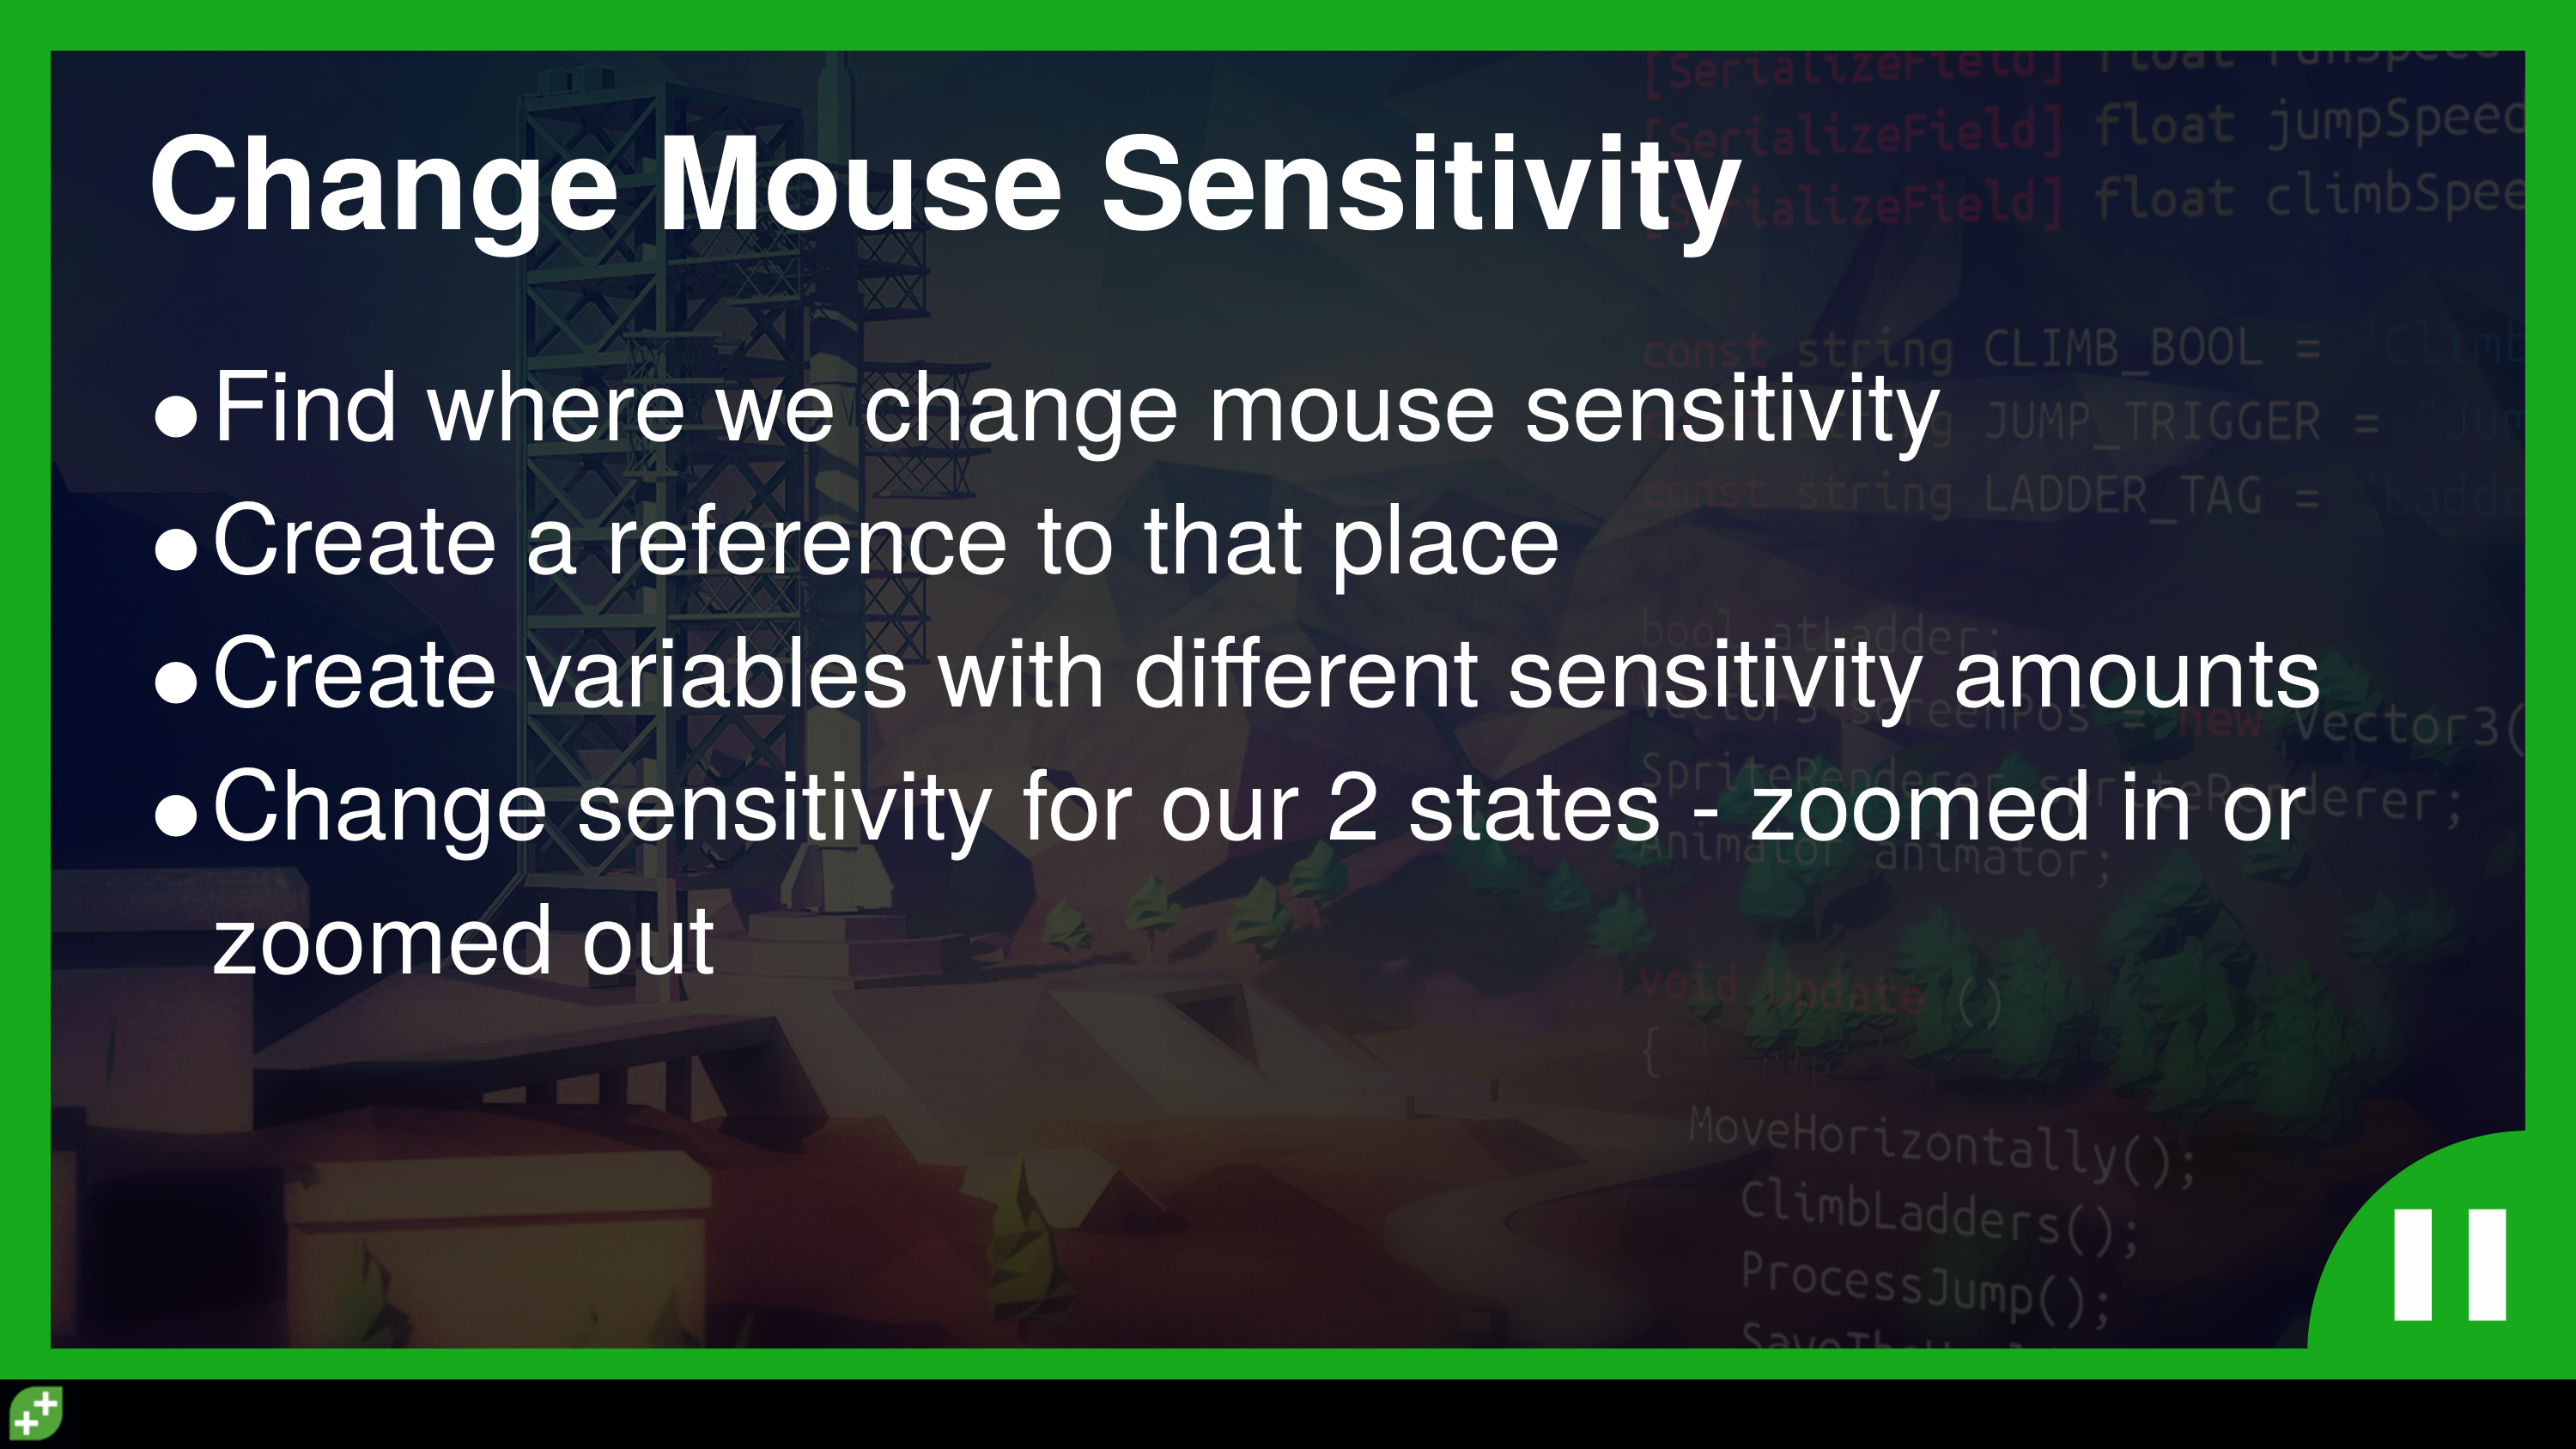

# Change Mouse Sensitivity
Find where we change mouse sensitivity
Create a reference to that place
Create variables with different sensitivity amounts
Change sensitivity for our 2 states - zoomed in or zoomed out